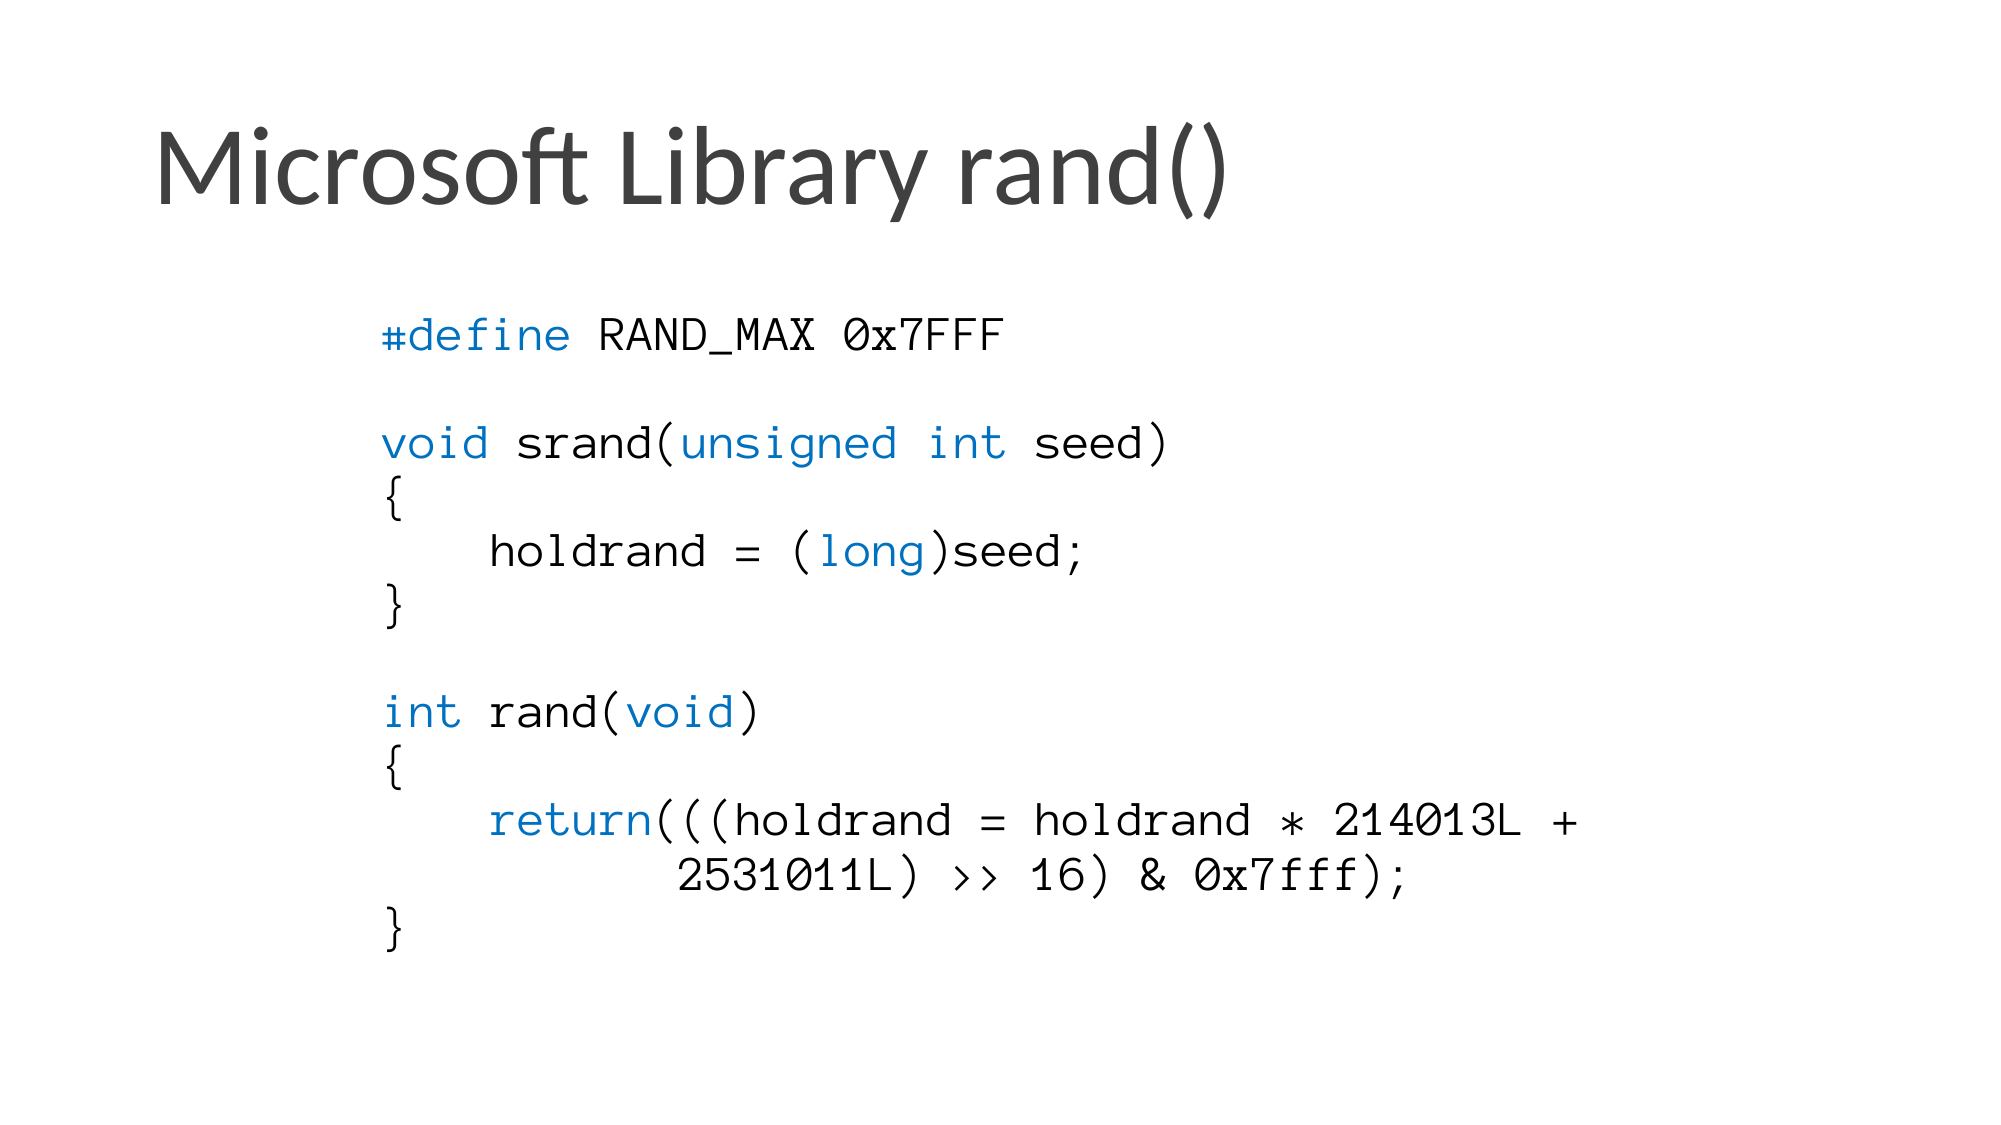

# Microsoft Library rand()
#define RAND_MAX 0x7FFF

void srand(unsigned int seed)
{
    holdrand = (long)seed;
}

int rand(void)
{
    return(((holdrand = holdrand * 214013L +
		    2531011L) >> 16) & 0x7fff);
}